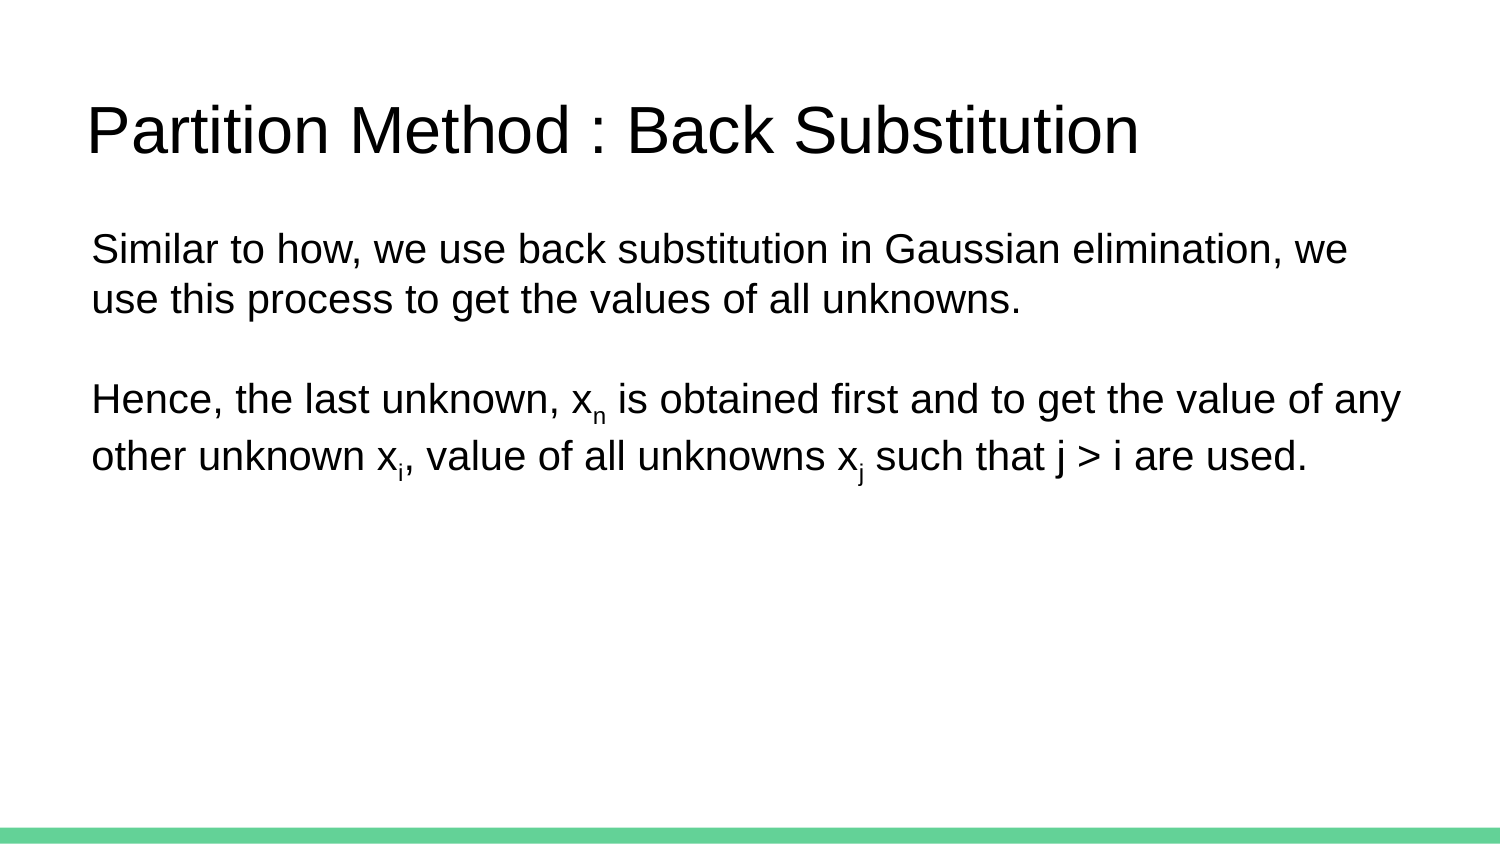

Partition Method : Back Substitution

Similar to how, we use back substitution in Gaussian elimination, we use this process to get the values of all unknowns.

Hence, the last unknown, xn is obtained first and to get the value of any other unknown xi, value of all unknowns xj such that j > i are used.